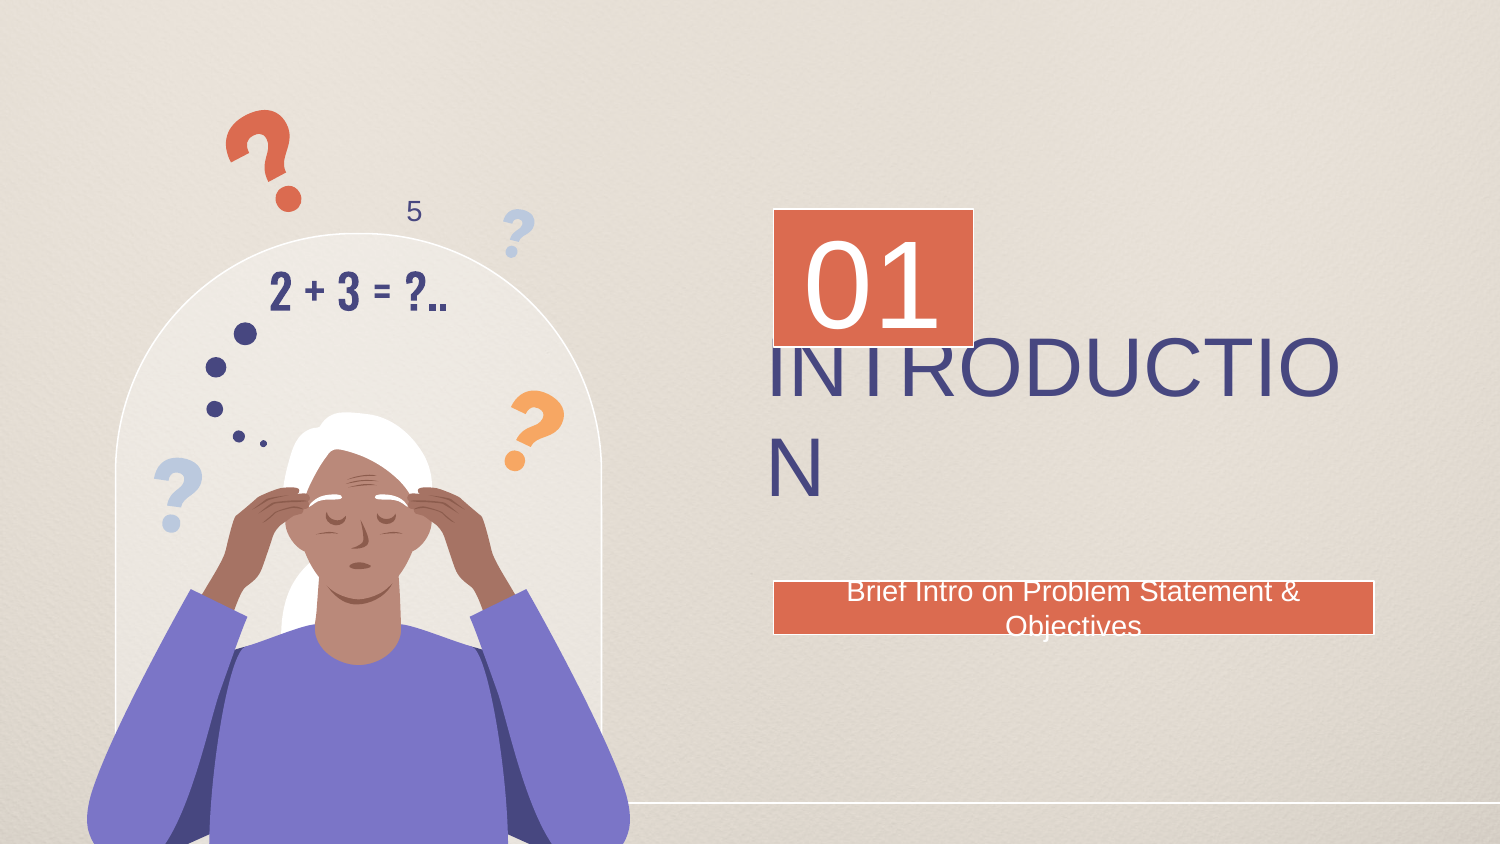

5
01

# INTRODUCTION
Brief Intro on Problem Statement & Objectives